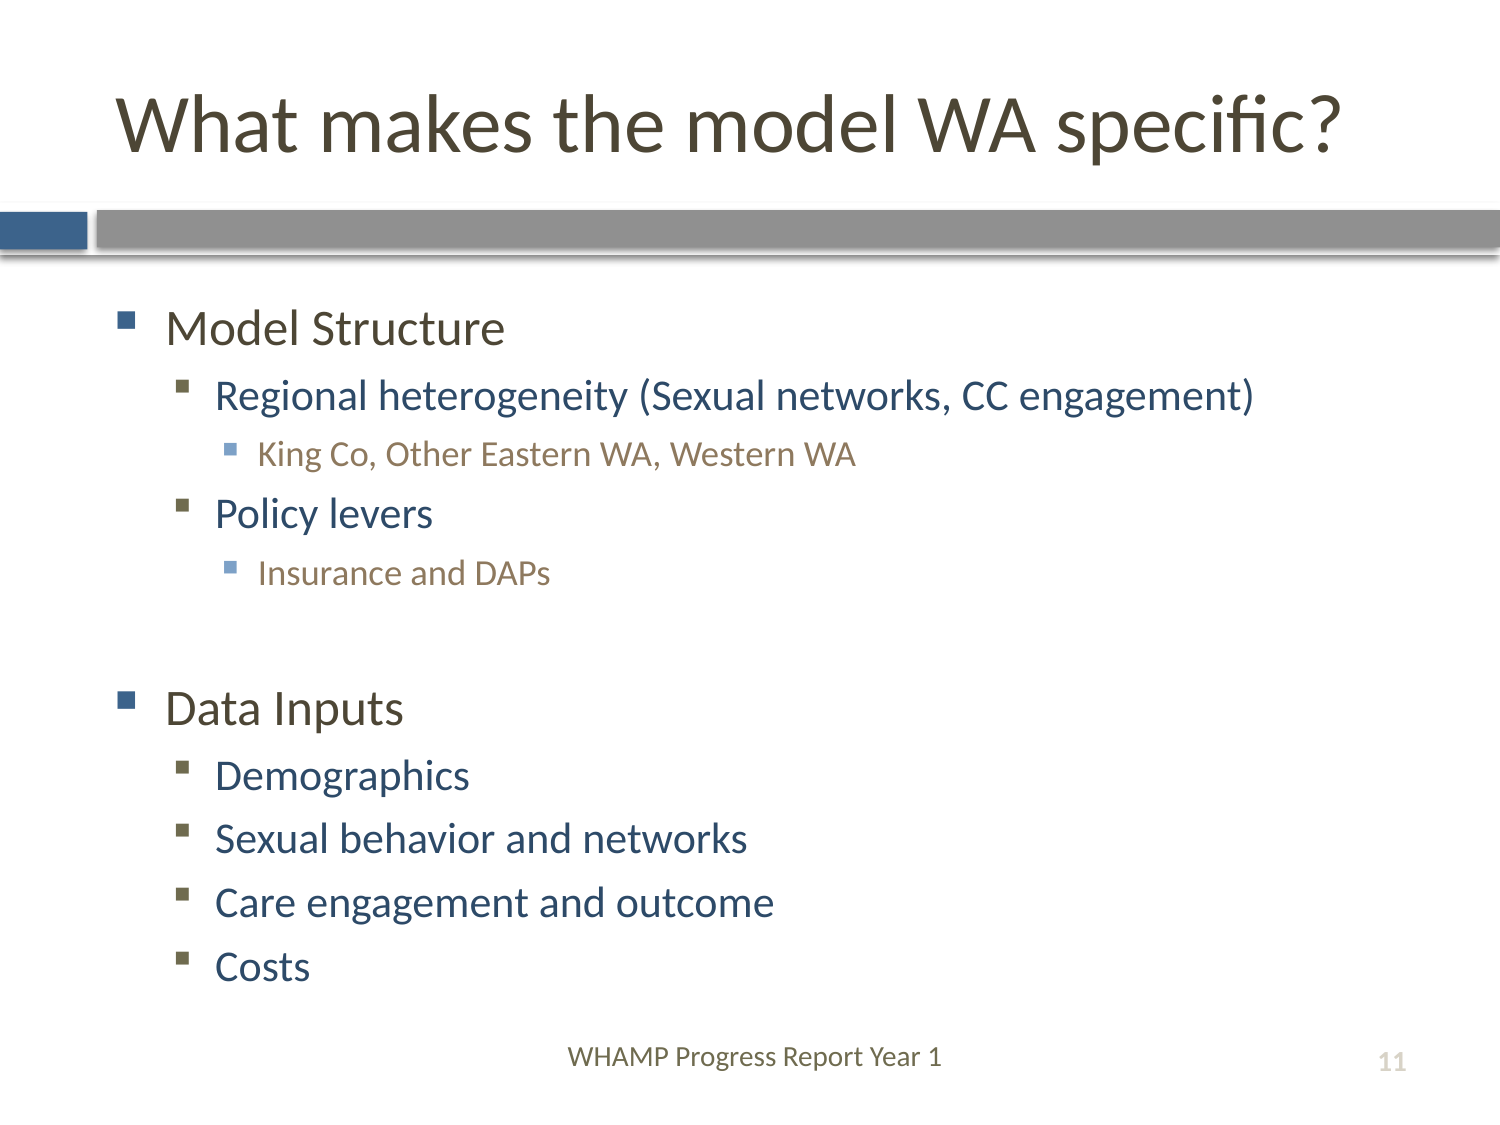

# What makes the model WA specific?
Model Structure
Regional heterogeneity (Sexual networks, CC engagement)
King Co, Other Eastern WA, Western WA
Policy levers
Insurance and DAPs

Data Inputs
Demographics
Sexual behavior and networks
Care engagement and outcome
Costs

WHAMP Progress Report Year 1
11